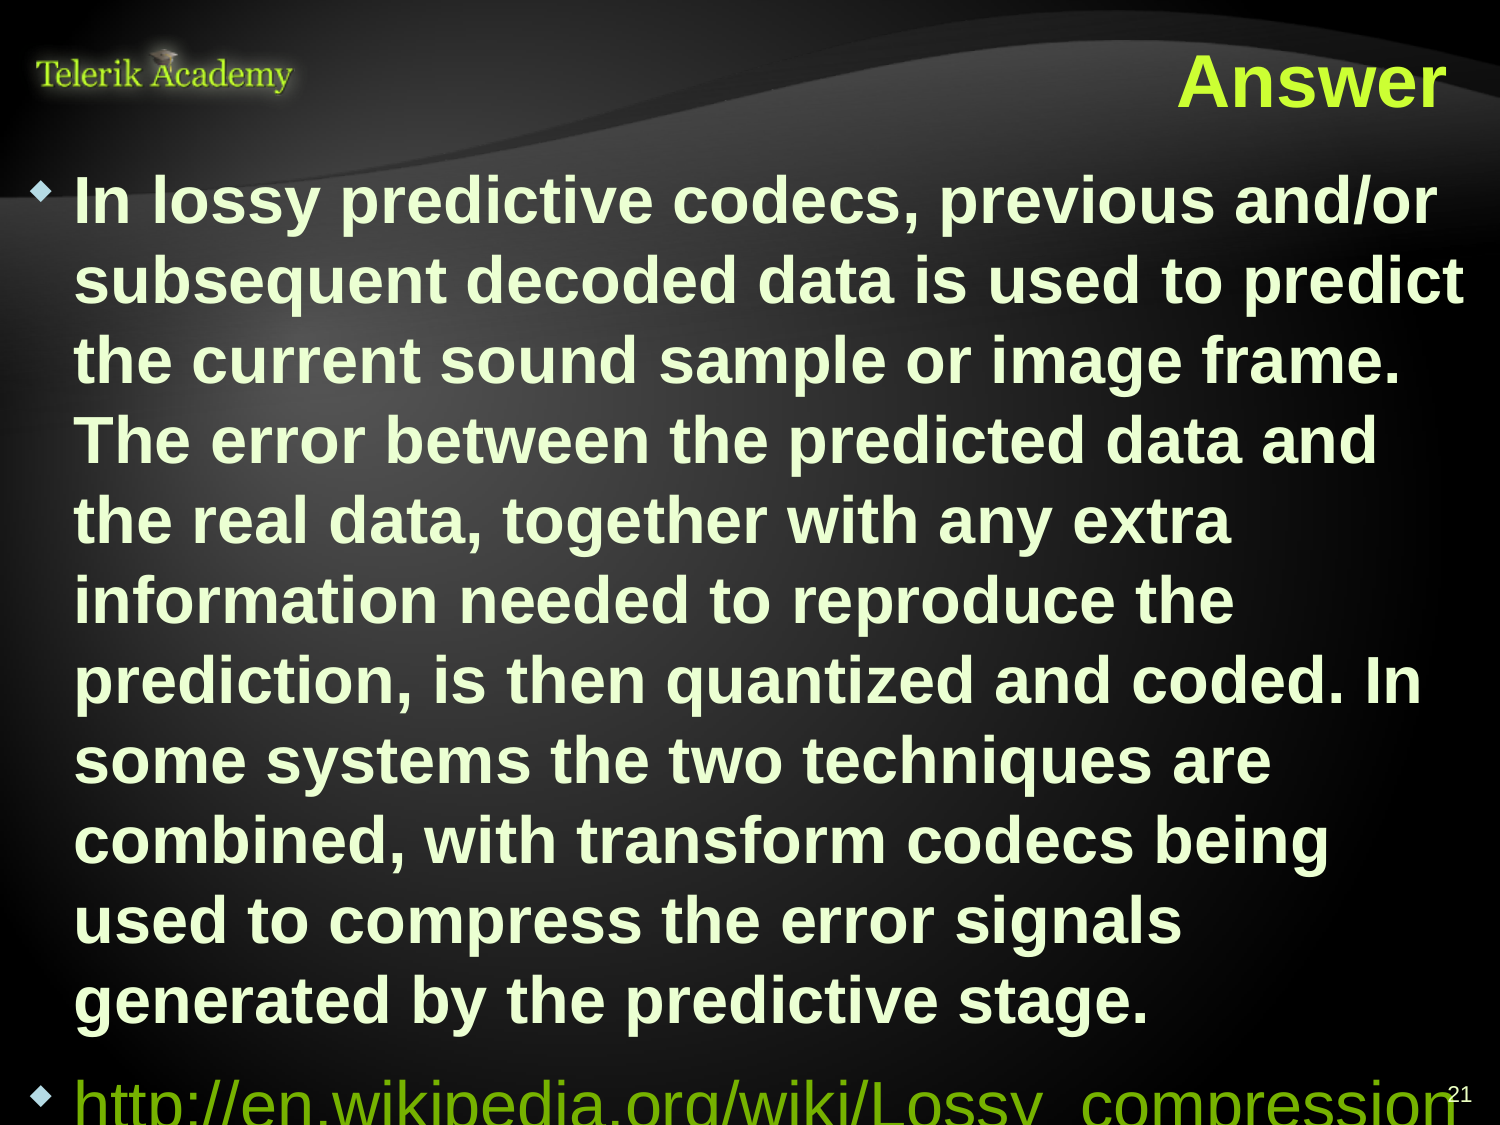

# Answer
In lossy predictive codecs, previous and/or subsequent decoded data is used to predict the current sound sample or image frame. The error between the predicted data and the real data, together with any extra information needed to reproduce the prediction, is then quantized and coded. In some systems the two techniques are combined, with transform codecs being used to compress the error signals generated by the predictive stage.
http://en.wikipedia.org/wiki/Lossy_compression
21